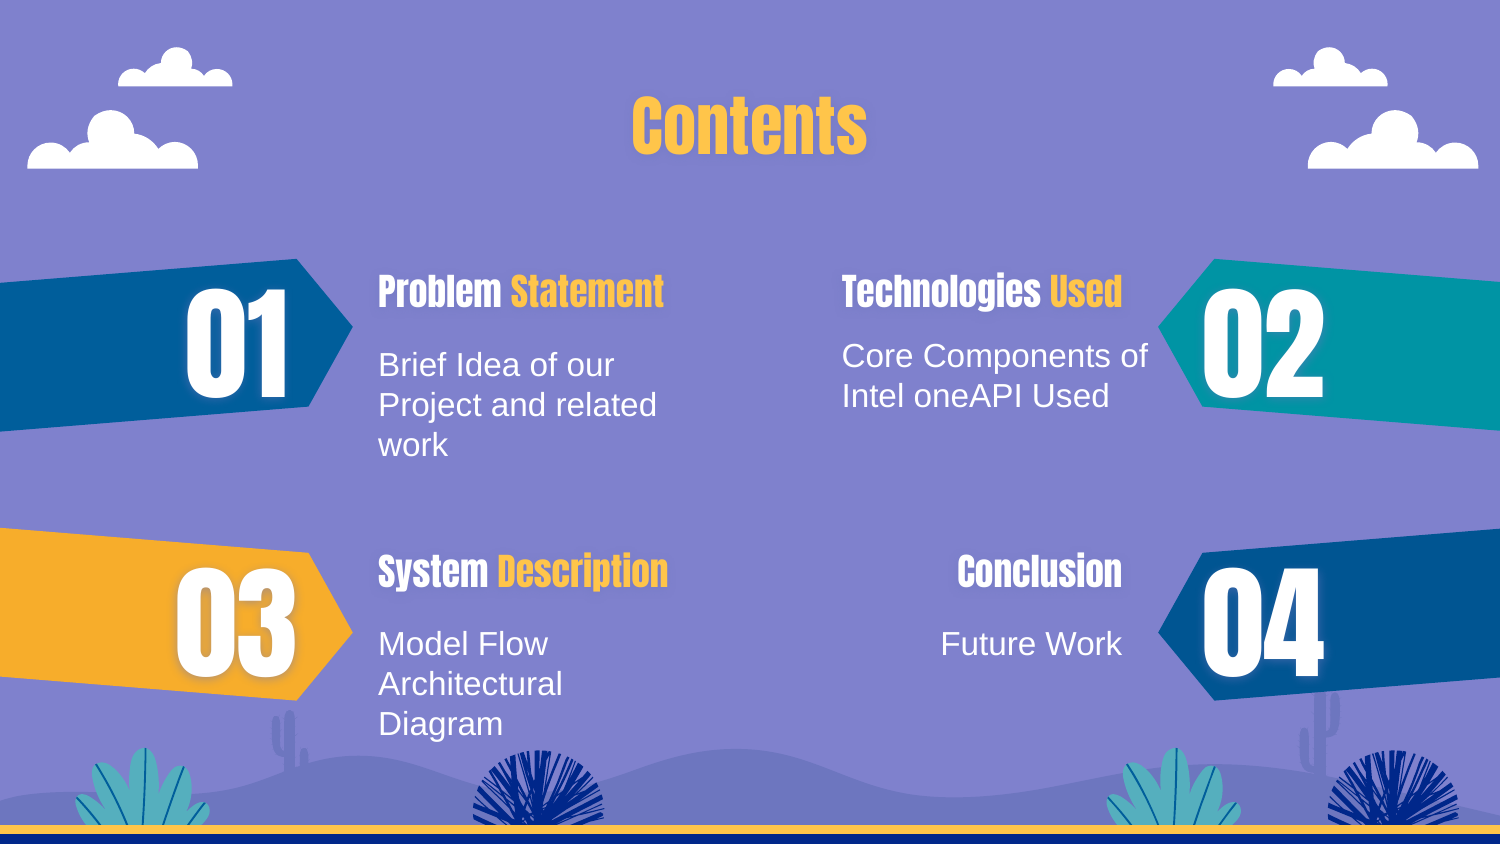

# Contents
01
Problem Statement
Technologies Used
02

Core Components of Intel oneAPI Used
Brief Idea of our Project and related work
03
System Description
Conclusion
04

Model Flow Architectural Diagram
Future Work